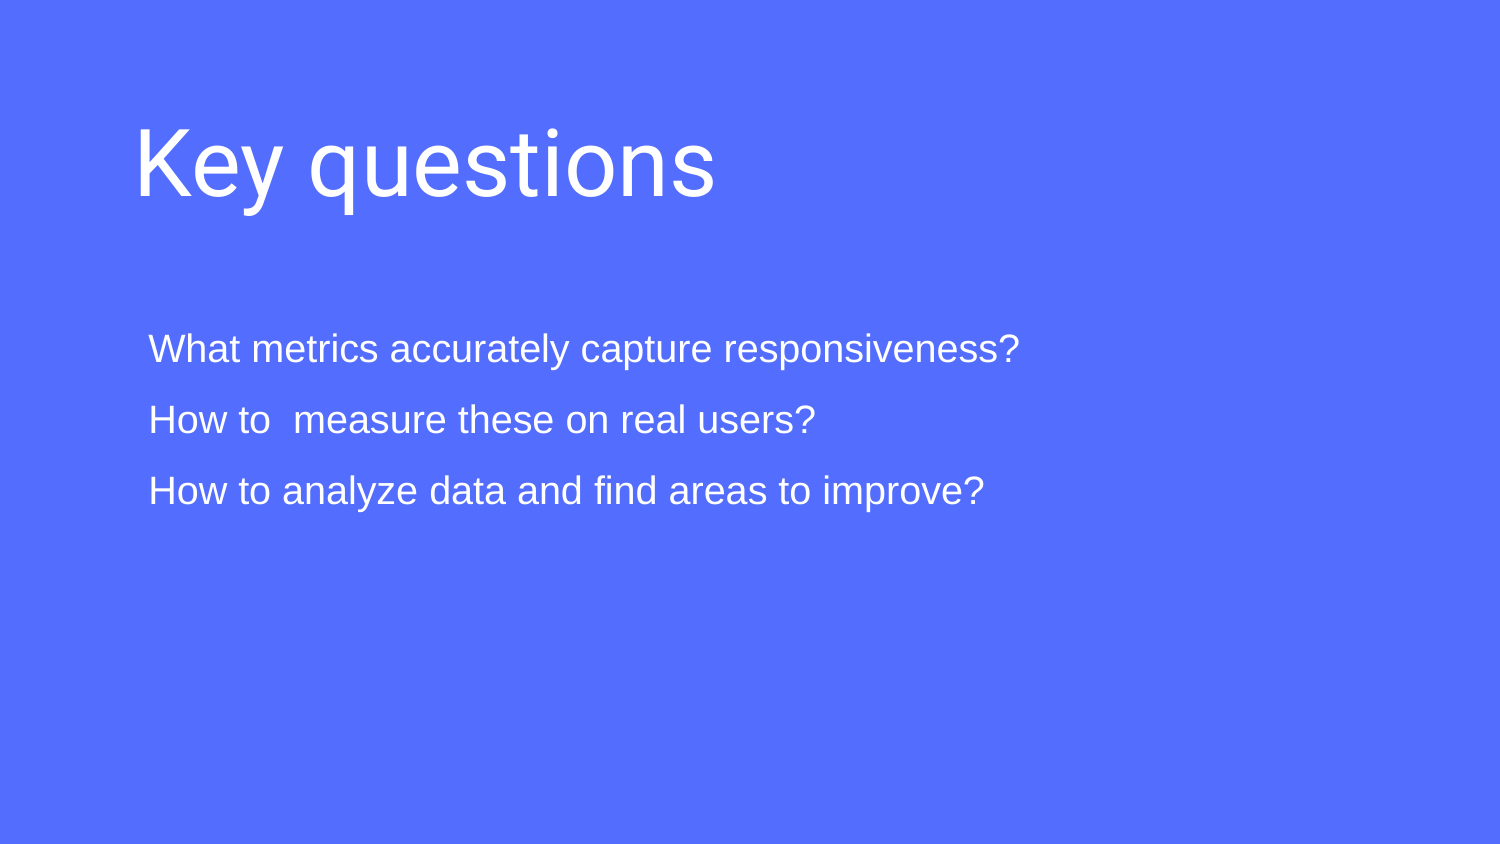

# Key questions
What metrics accurately capture responsiveness?
How to  measure these on real users?
How to analyze data and find areas to improve?